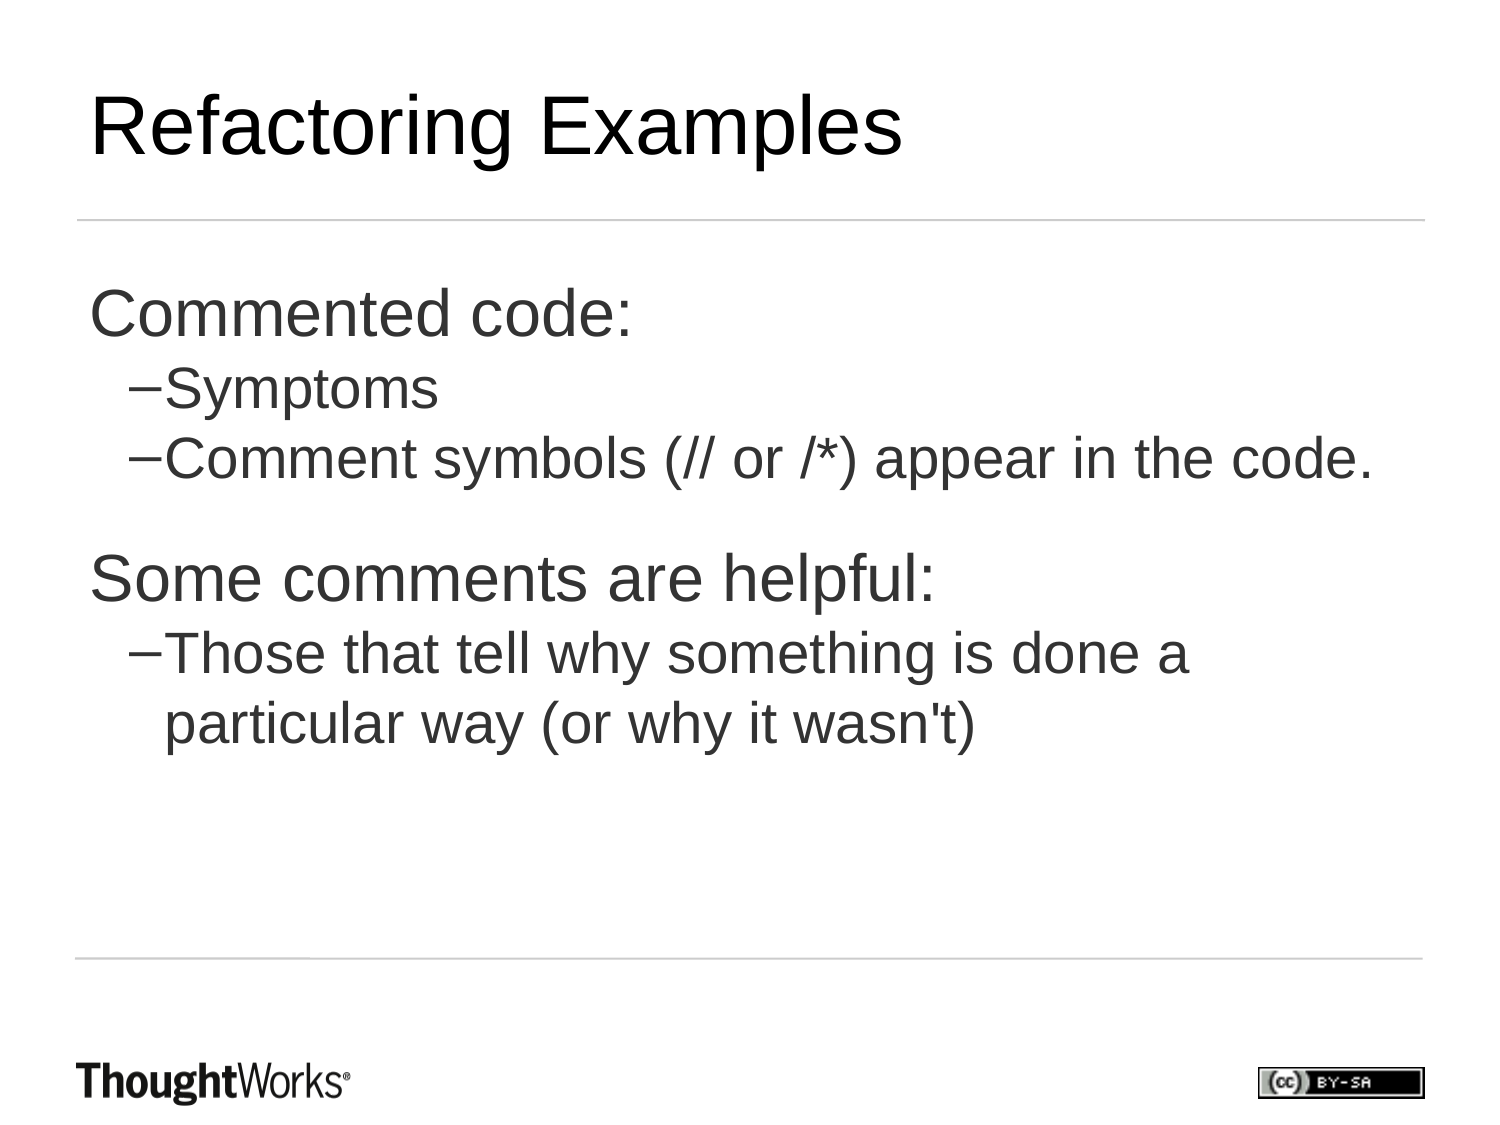

Refactoring Examples
Commented code:
Symptoms
Comment symbols (// or /*) appear in the code.

Some comments are helpful:
Those that tell why something is done a particular way (or why it wasn't)